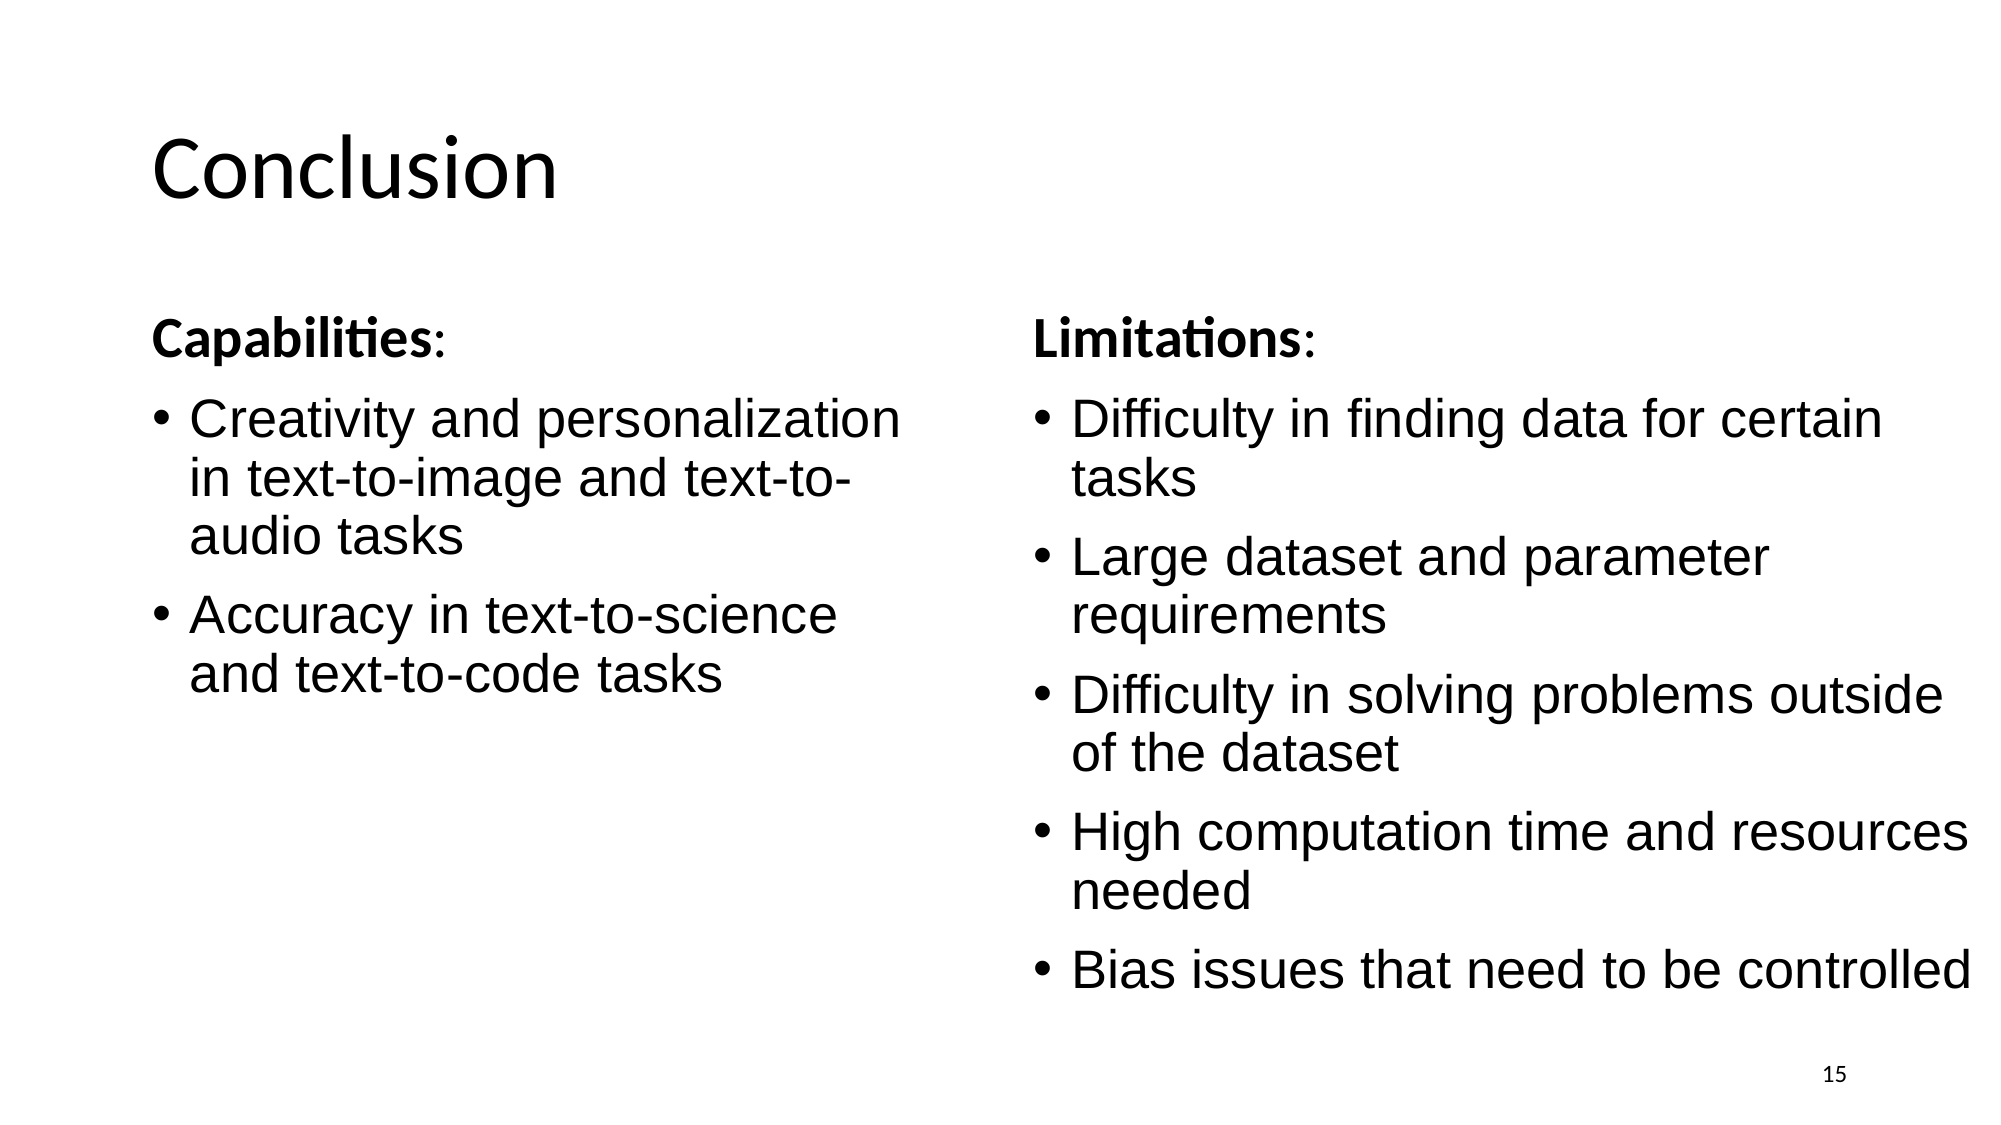

# Conclusion
Capabilities:
Creativity and personalization in text-to-image and text-to-audio tasks
Accuracy in text-to-science and text-to-code tasks

Limitations:
Difficulty in finding data for certain tasks
Large dataset and parameter requirements
Difficulty in solving problems outside of the dataset
High computation time and resources needed
Bias issues that need to be controlled

15